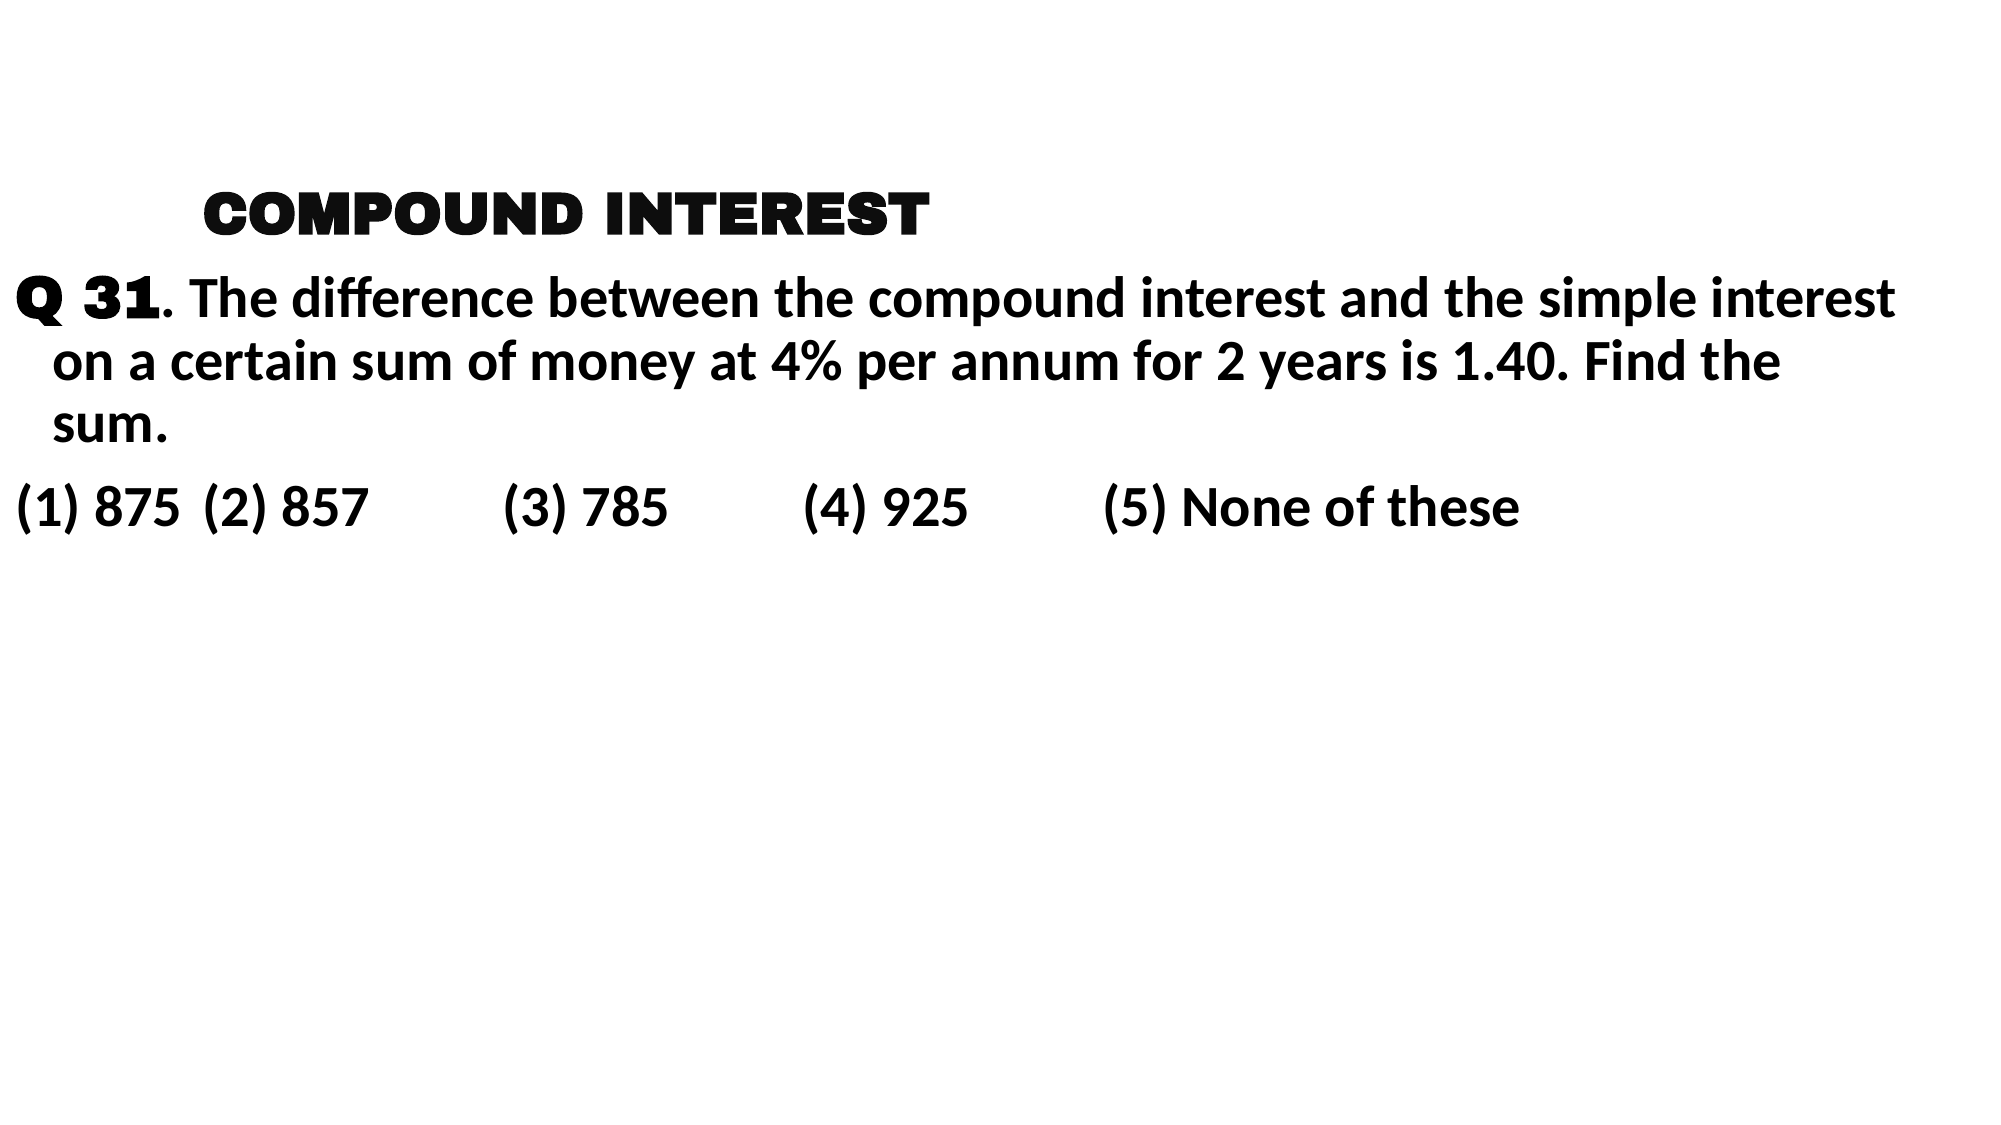

COMPOUND INTEREST
Q 31. The difference between the compound interest and the simple interest on a certain sum of money at 4% per annum for 2 years is 1.40. Find the sum.
(1) 875 	(2) 857 	(3) 785 	(4) 925 	(5) None of these